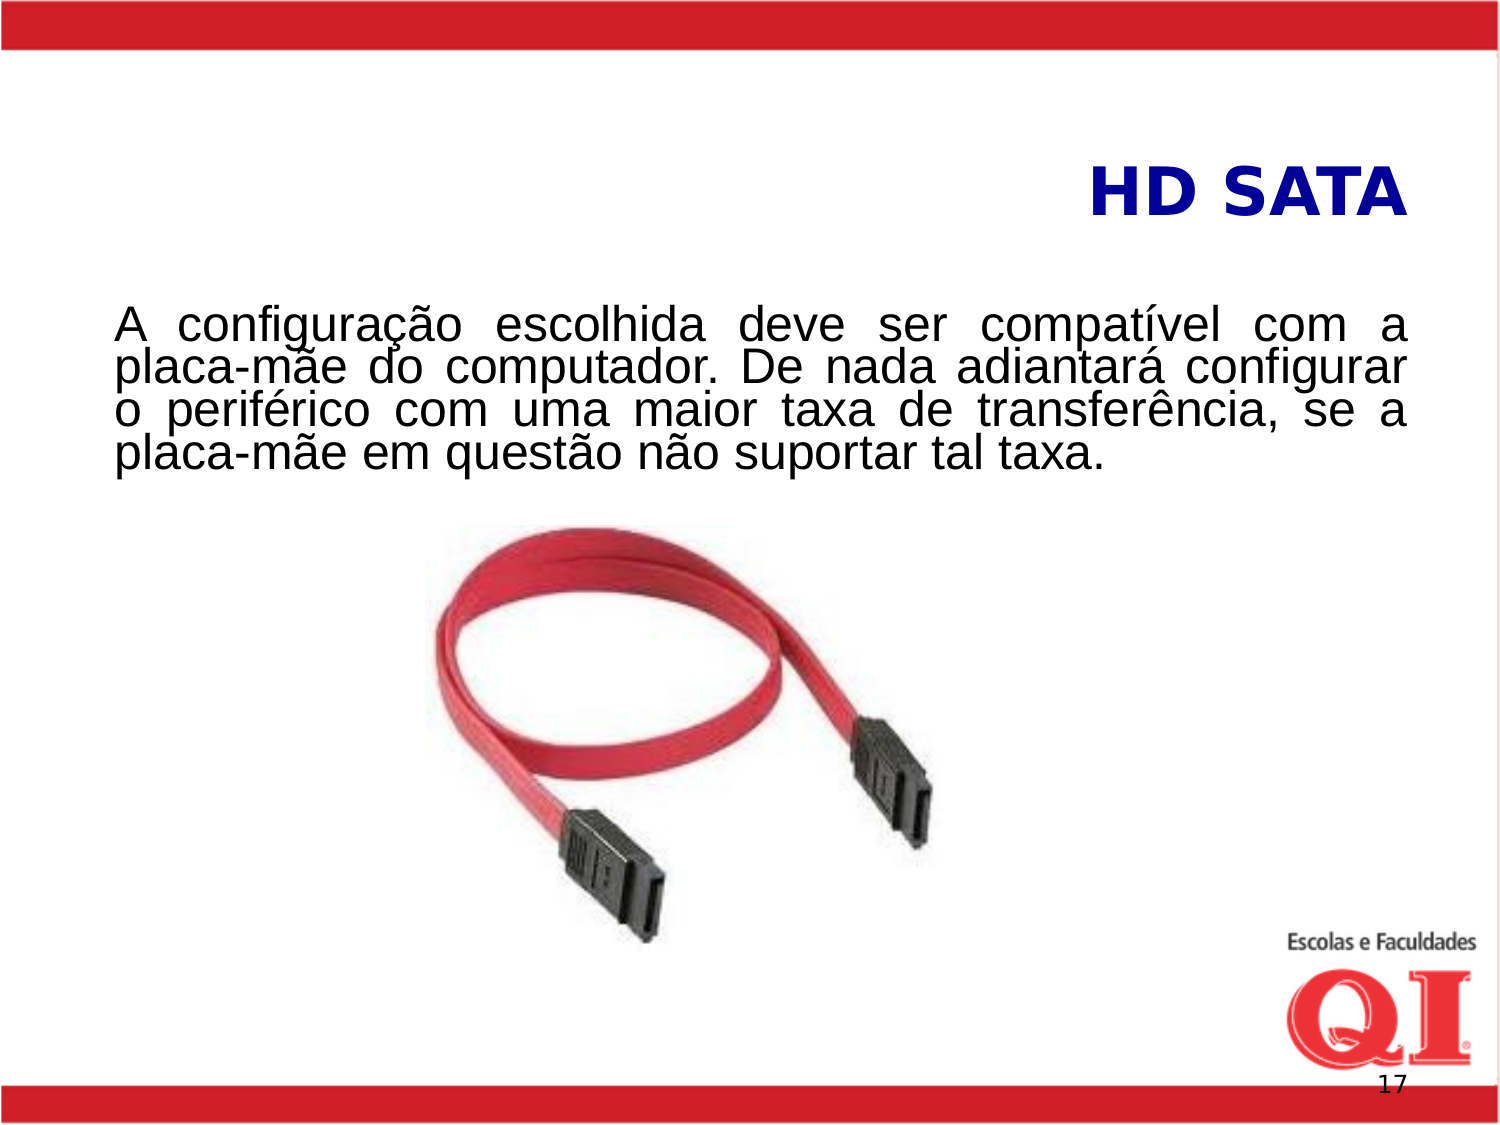

# HD SATA
A configuração escolhida deve ser compatível com a placa-mãe do computador. De nada adiantará configurar o periférico com uma maior taxa de transferência, se a placa-mãe em questão não suportar tal taxa.

17